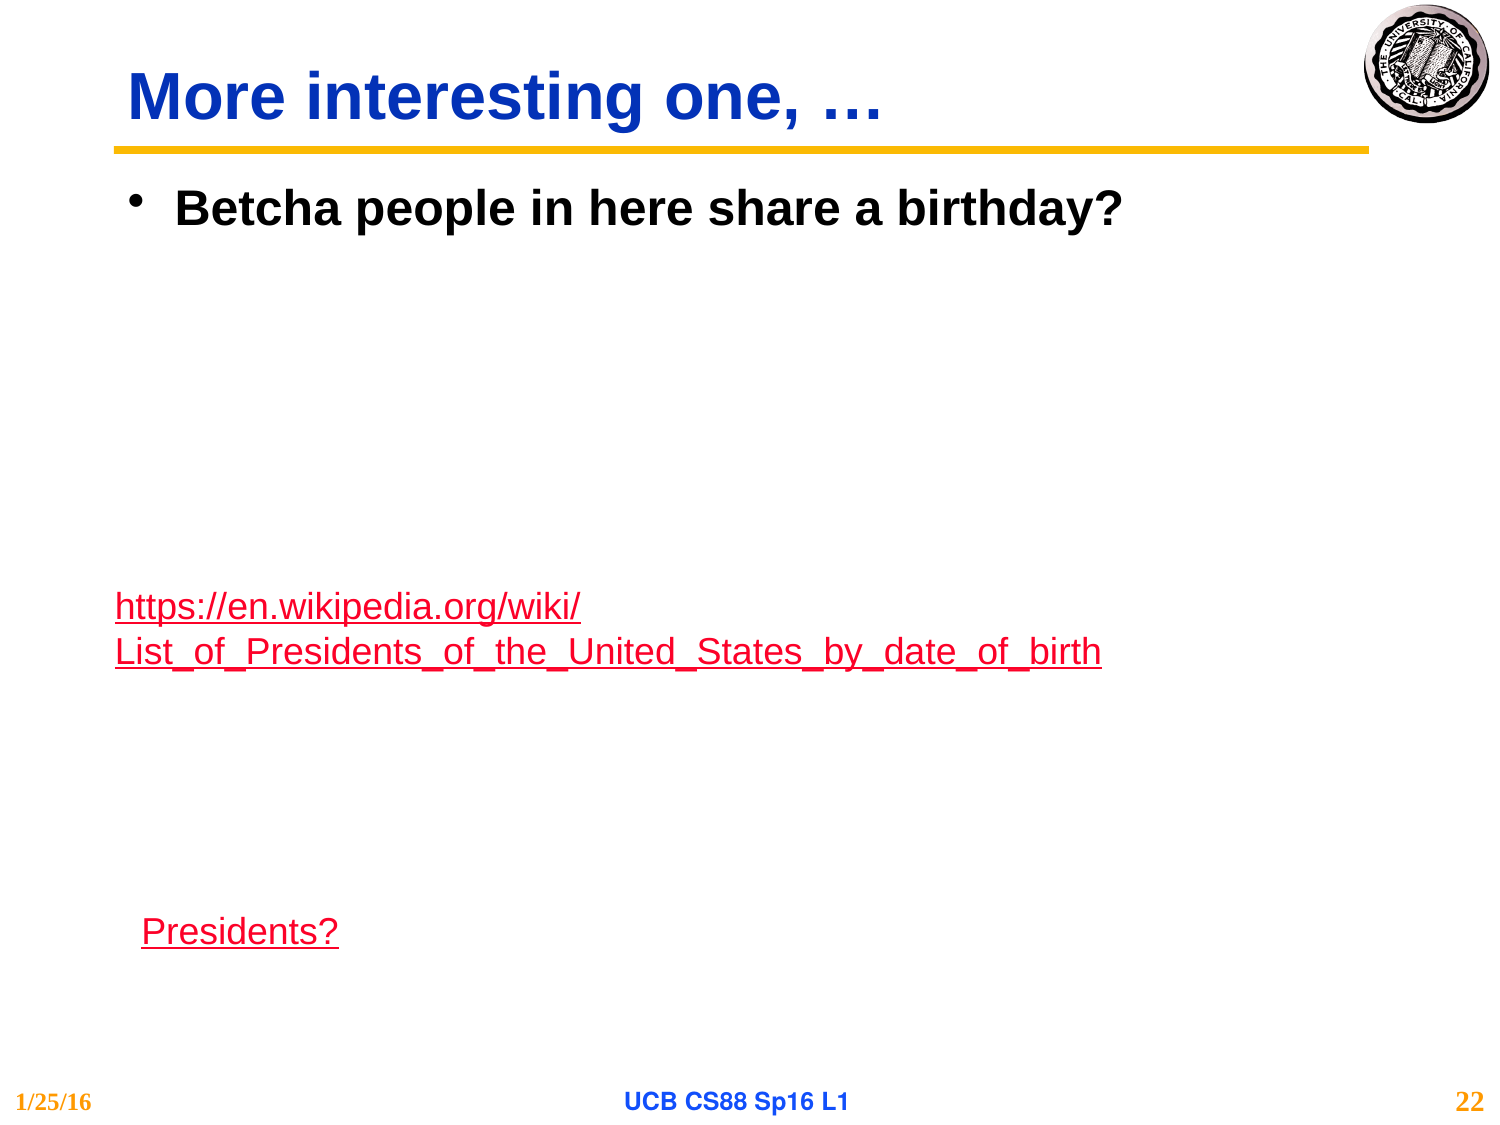

# More interesting one, …
Betcha people in here share a birthday?
https://en.wikipedia.org/wiki/List_of_Presidents_of_the_United_States_by_date_of_birth
Presidents?
1/25/16
UCB CS88 Sp16 L1
22